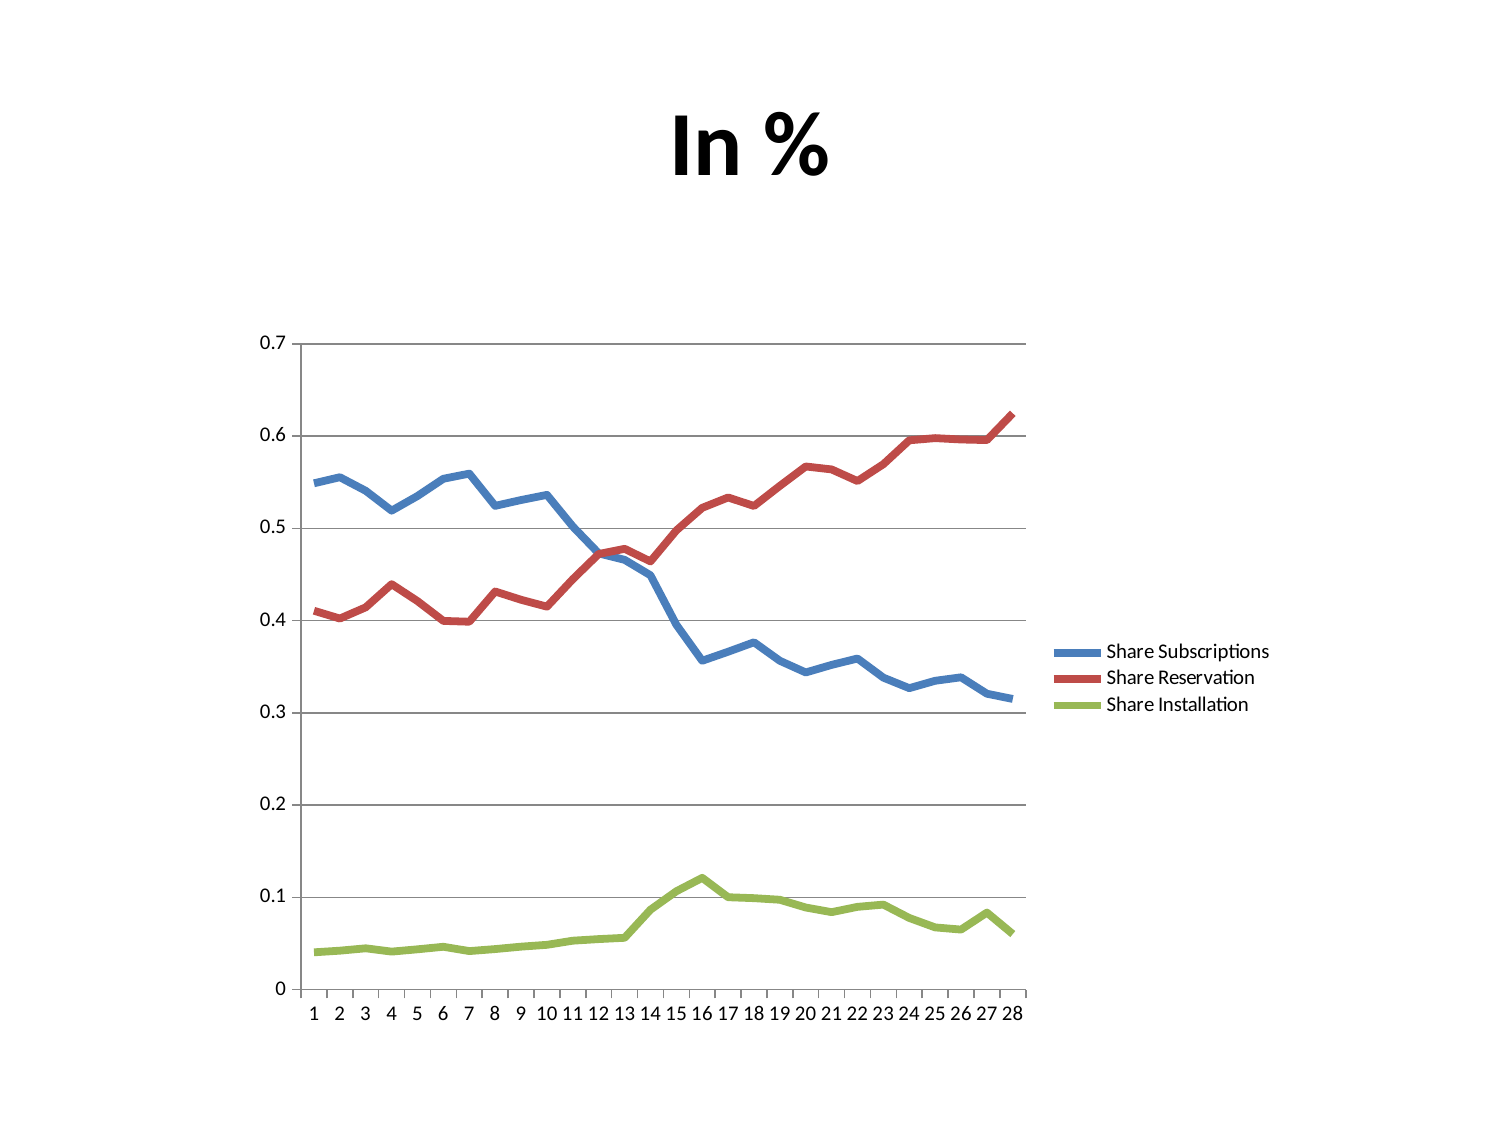

# In %

### Chart

| Category | Share Subscriptions | Share Reservation | Share Installation |
|---|---|---|---|